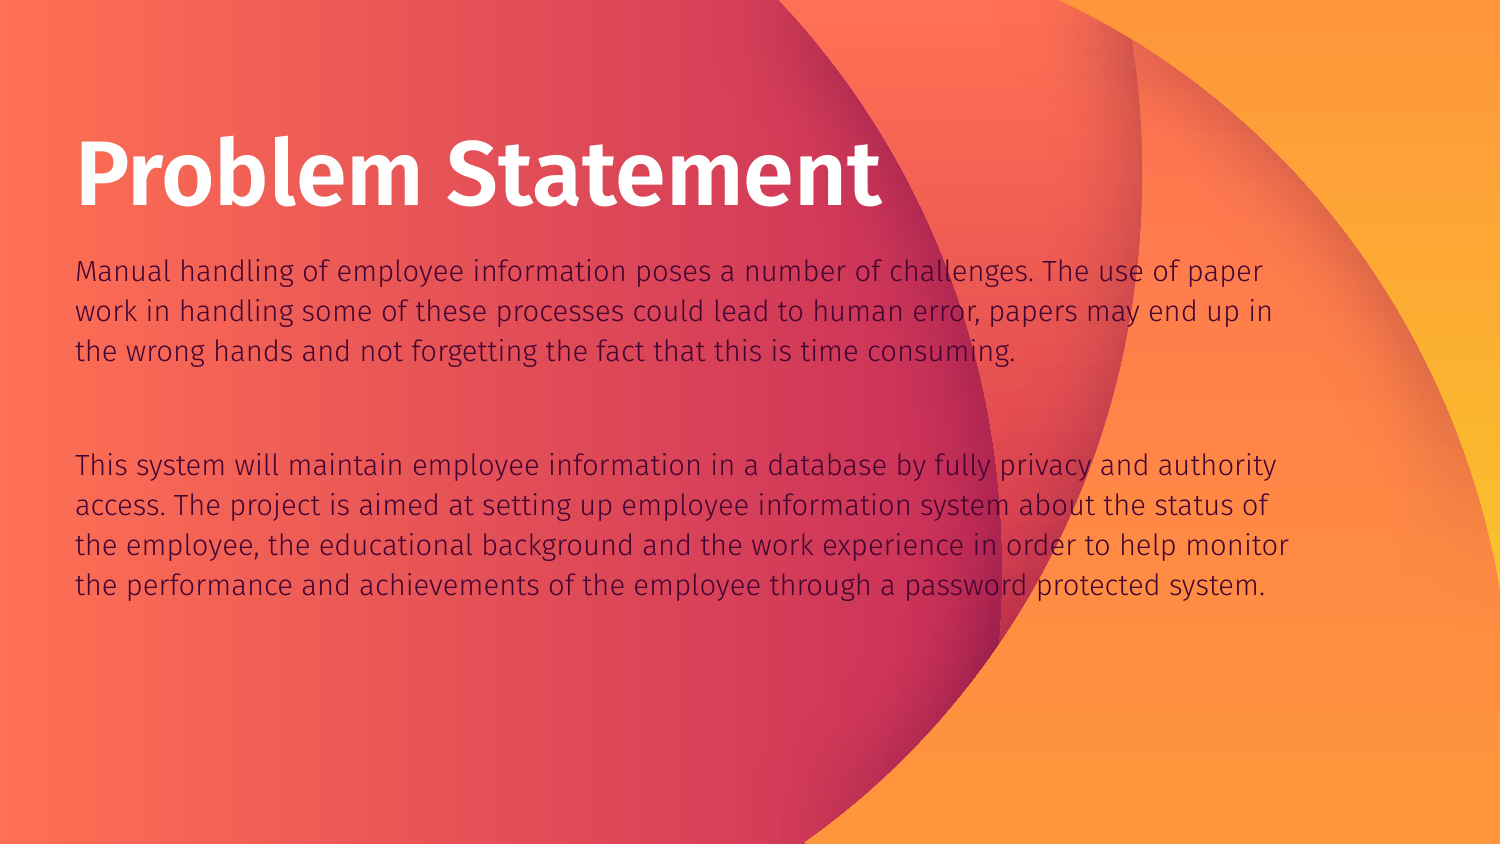

# Problem Statement
Manual handling of employee information poses a number of challenges. The use of paper work in handling some of these processes could lead to human error, papers may end up in the wrong hands and not forgetting the fact that this is time consuming.

This system will maintain employee information in a database by fully privacy and authority access. The project is aimed at setting up employee information system about the status of the employee, the educational background and the work experience in order to help monitor the performance and achievements of the employee through a password protected system.